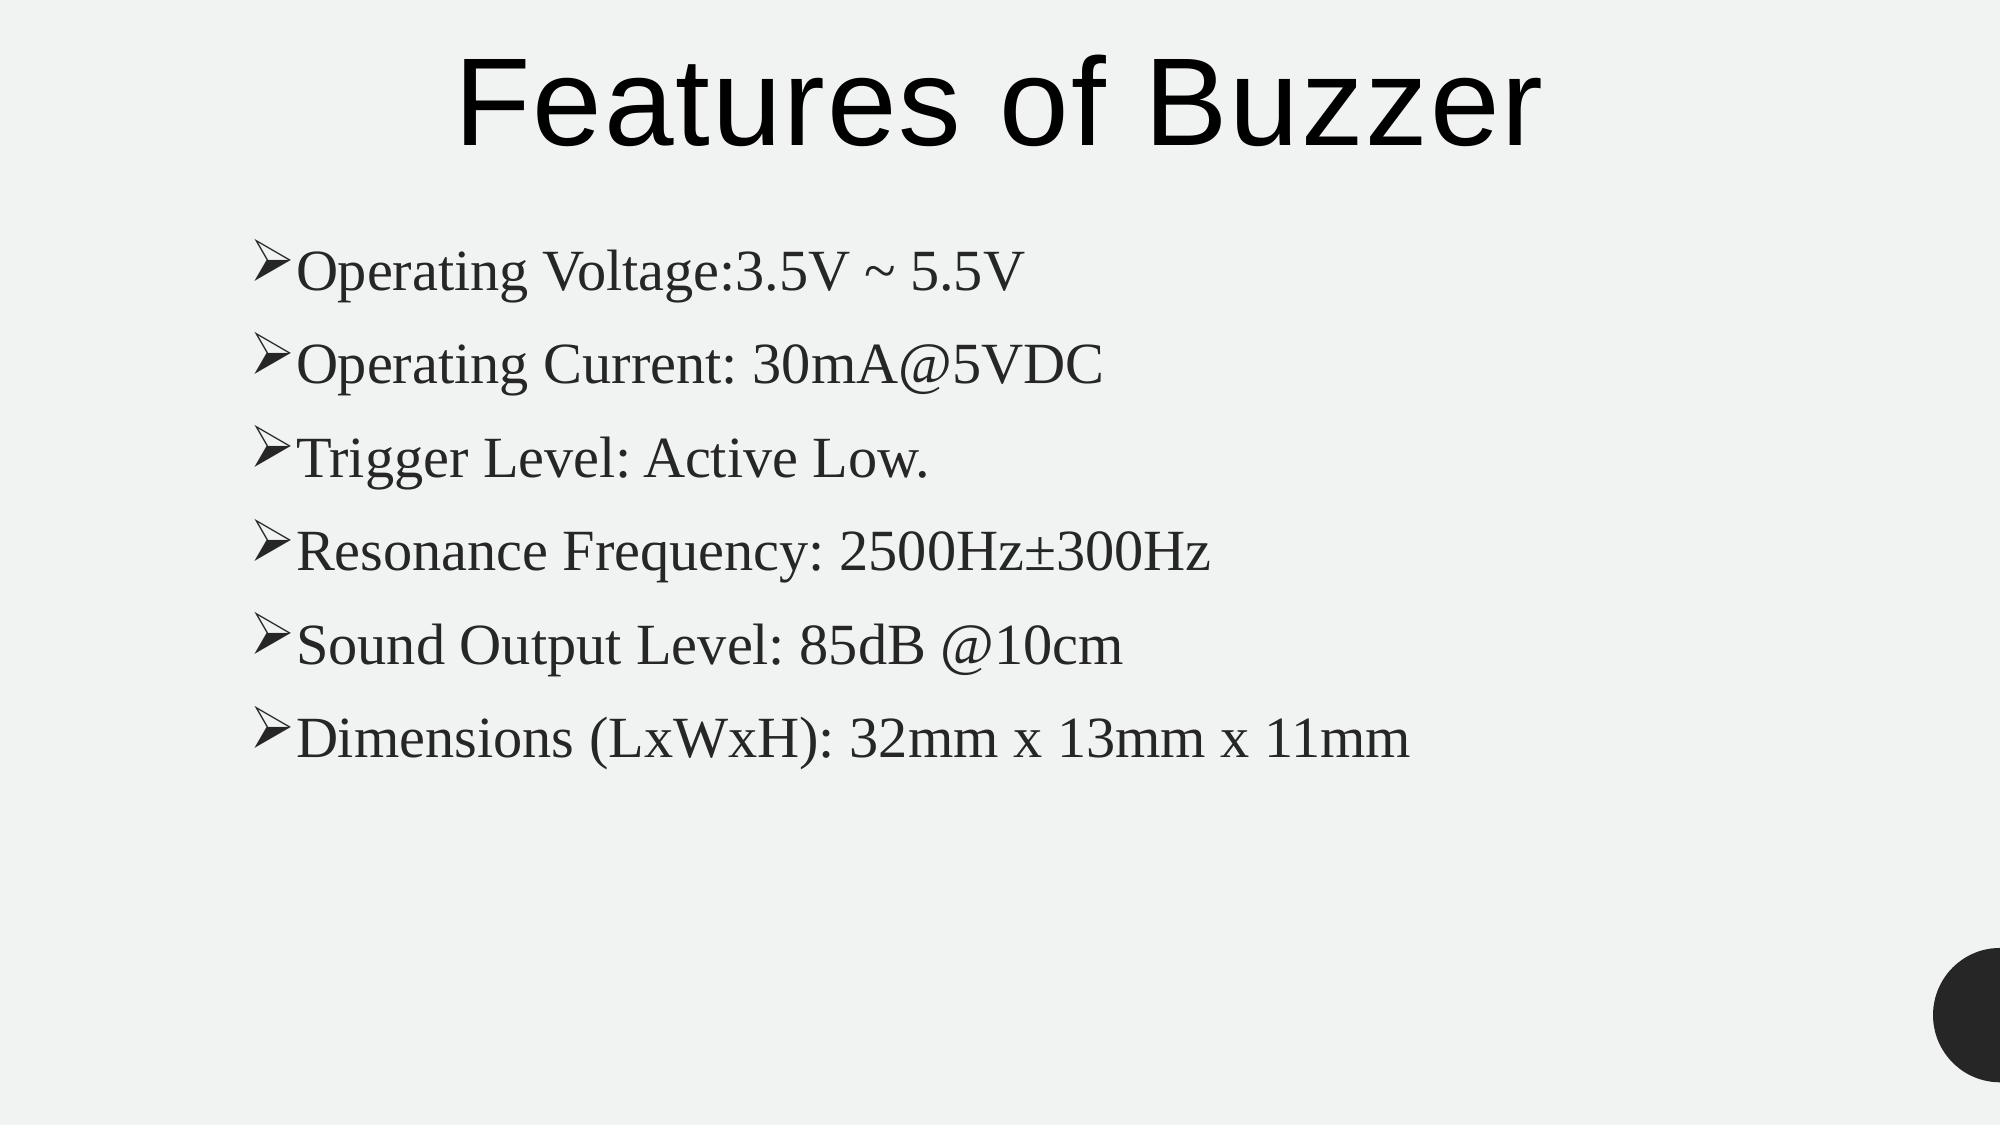

# Features of Buzzer
Operating Voltage:3.5V ~ 5.5V
Operating Current: 30mA@5VDC
Trigger Level: Active Low.
Resonance Frequency: 2500Hz±300Hz
Sound Output Level: 85dB @10cm
Dimensions (LxWxH): 32mm x 13mm x 11mm